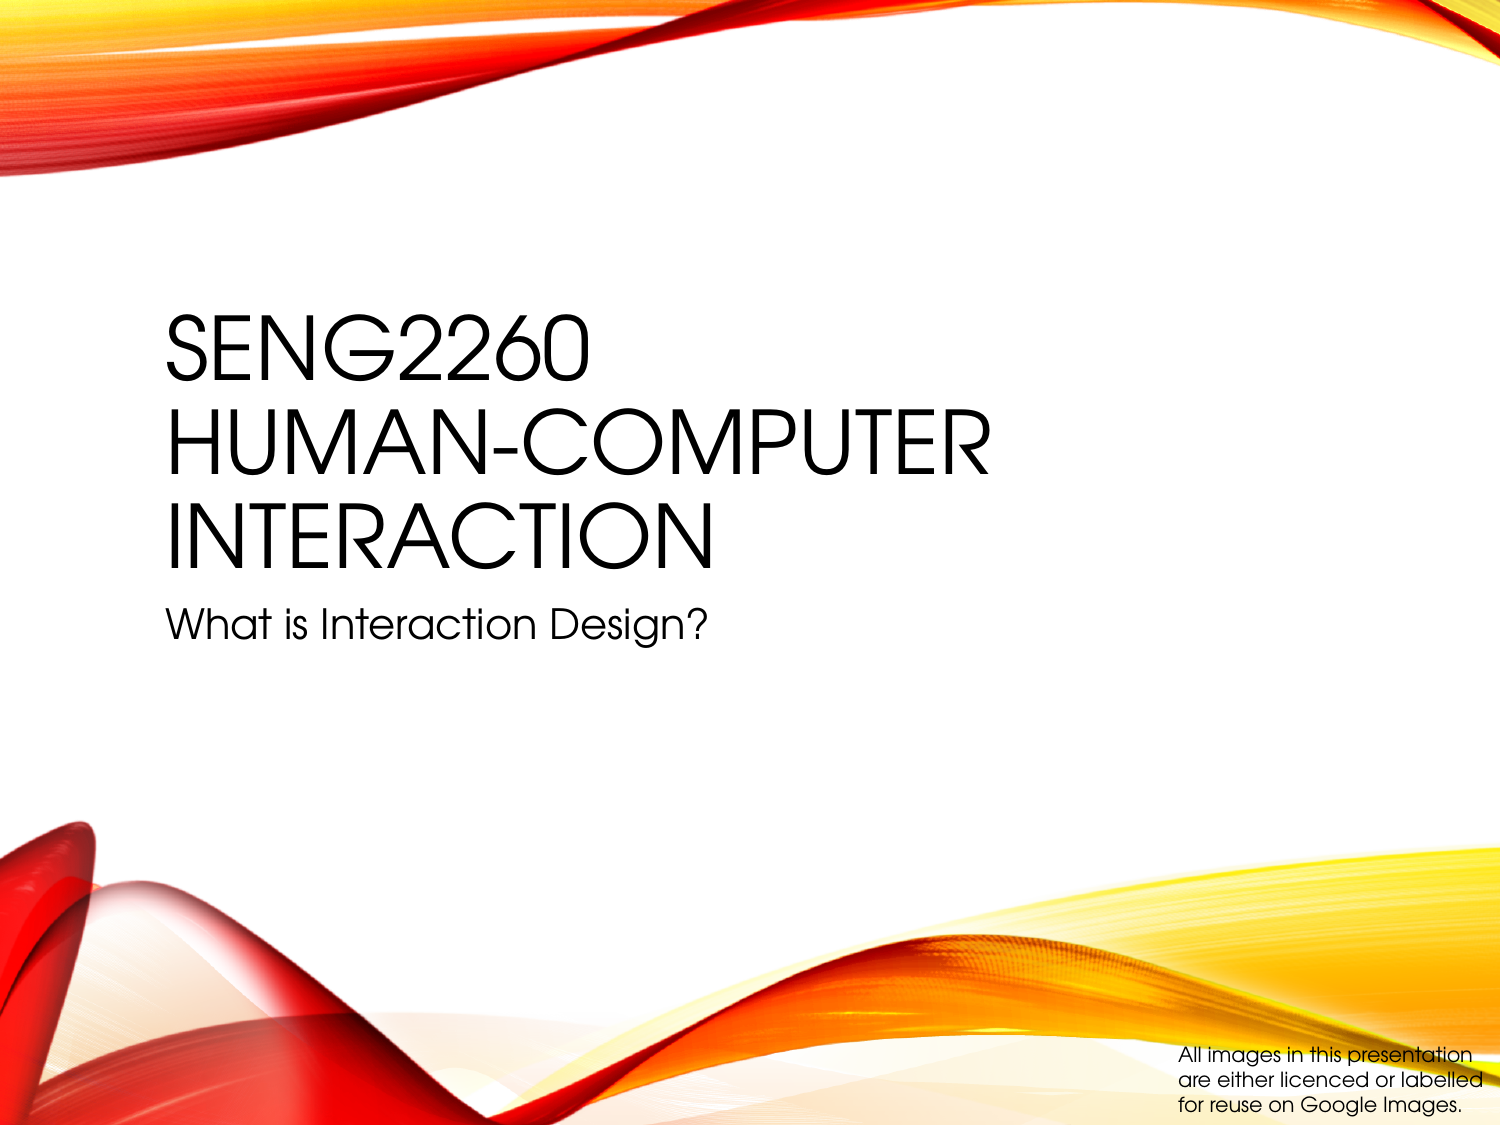

# SENG2260 Human-Computer Interaction
What is Interaction Design?

All images in this presentation are either licenced or labelled for reuse on Google Images.